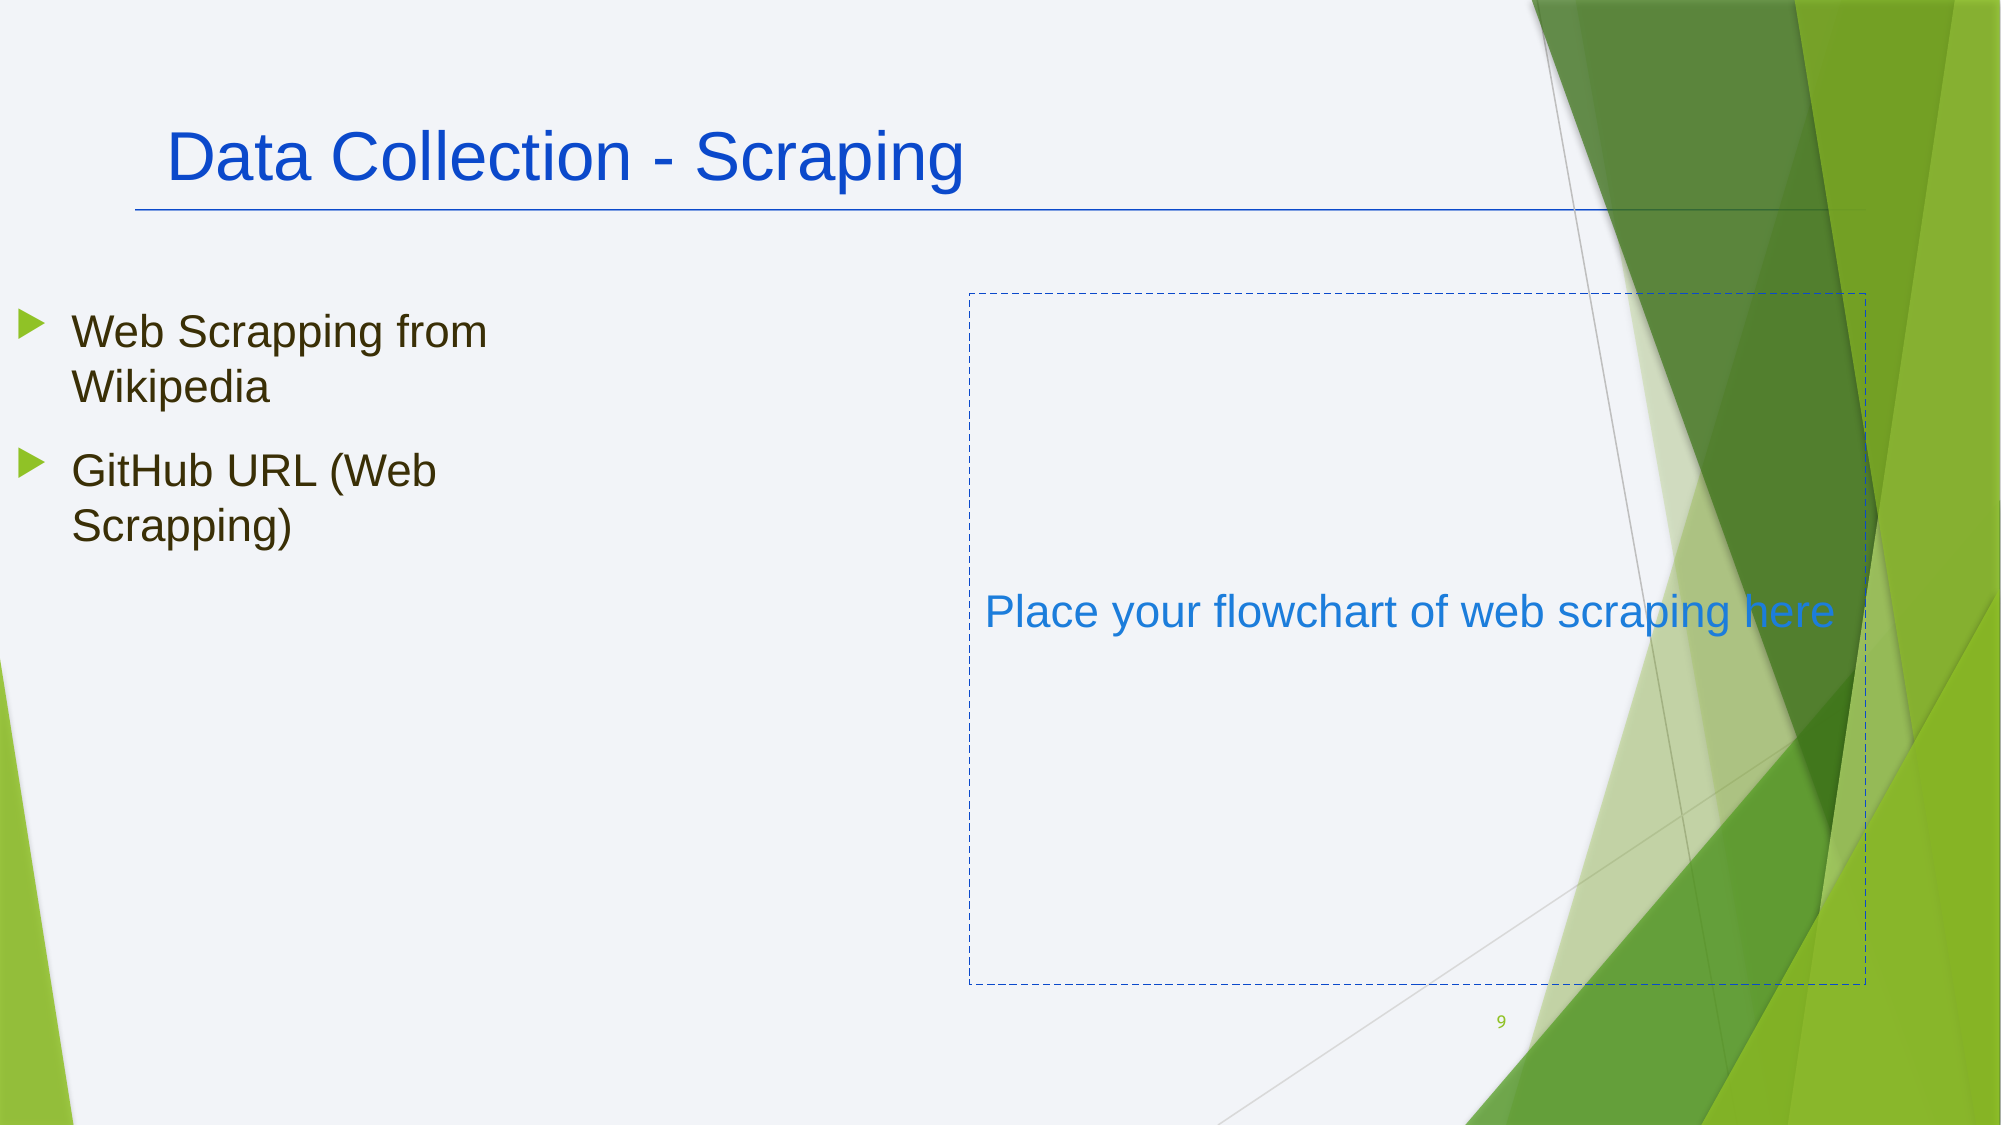

Data Collection - Scraping
Web Scrapping from Wikipedia
GitHub URL (Web Scrapping)

Place your flowchart of web scraping here
9